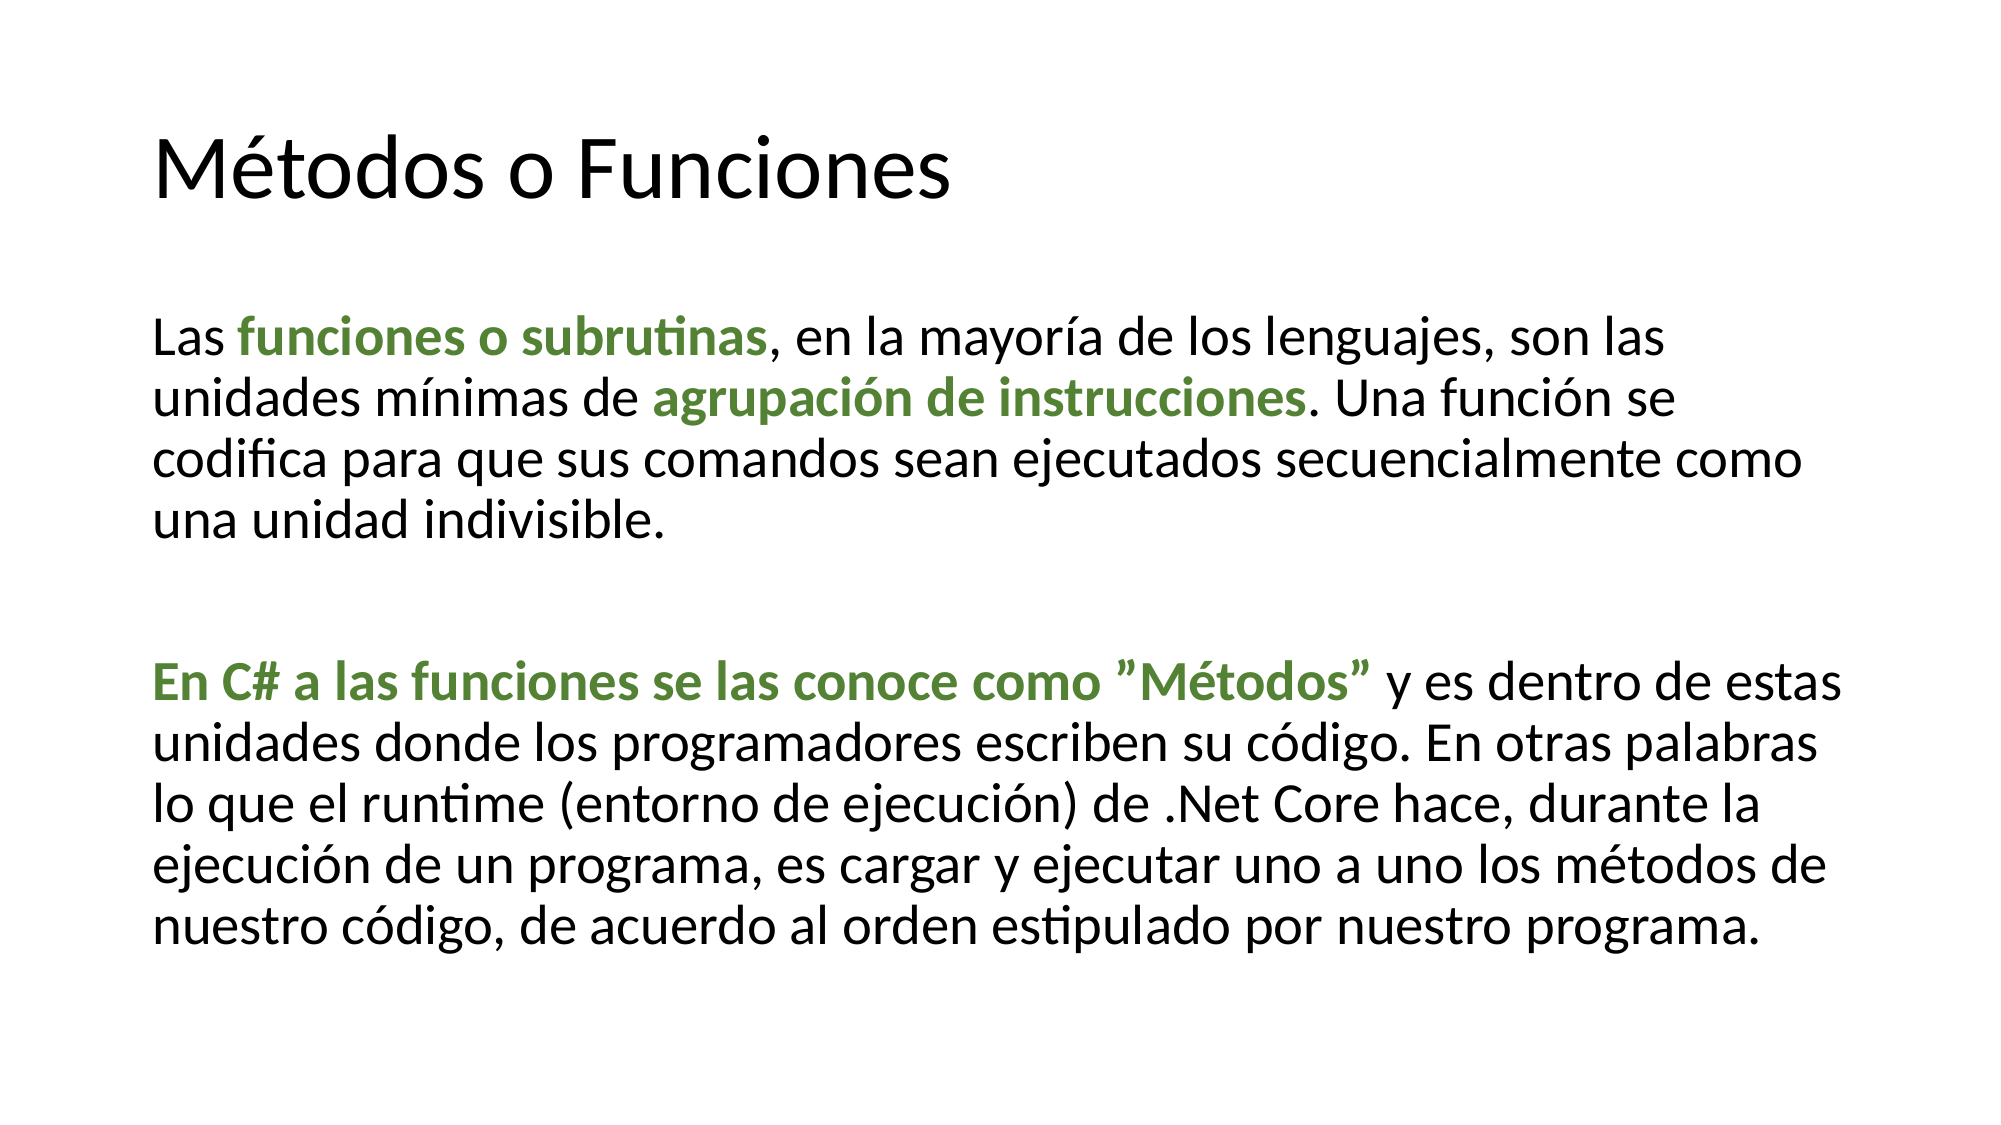

# Métodos o Funciones
Las funciones o subrutinas, en la mayoría de los lenguajes, son las unidades mínimas de agrupación de instrucciones. Una función se codifica para que sus comandos sean ejecutados secuencialmente como una unidad indivisible.

En C# a las funciones se las conoce como ”Métodos” y es dentro de estas unidades donde los programadores escriben su código. En otras palabras lo que el runtime (entorno de ejecución) de .Net Core hace, durante la ejecución de un programa, es cargar y ejecutar uno a uno los métodos de nuestro código, de acuerdo al orden estipulado por nuestro programa.